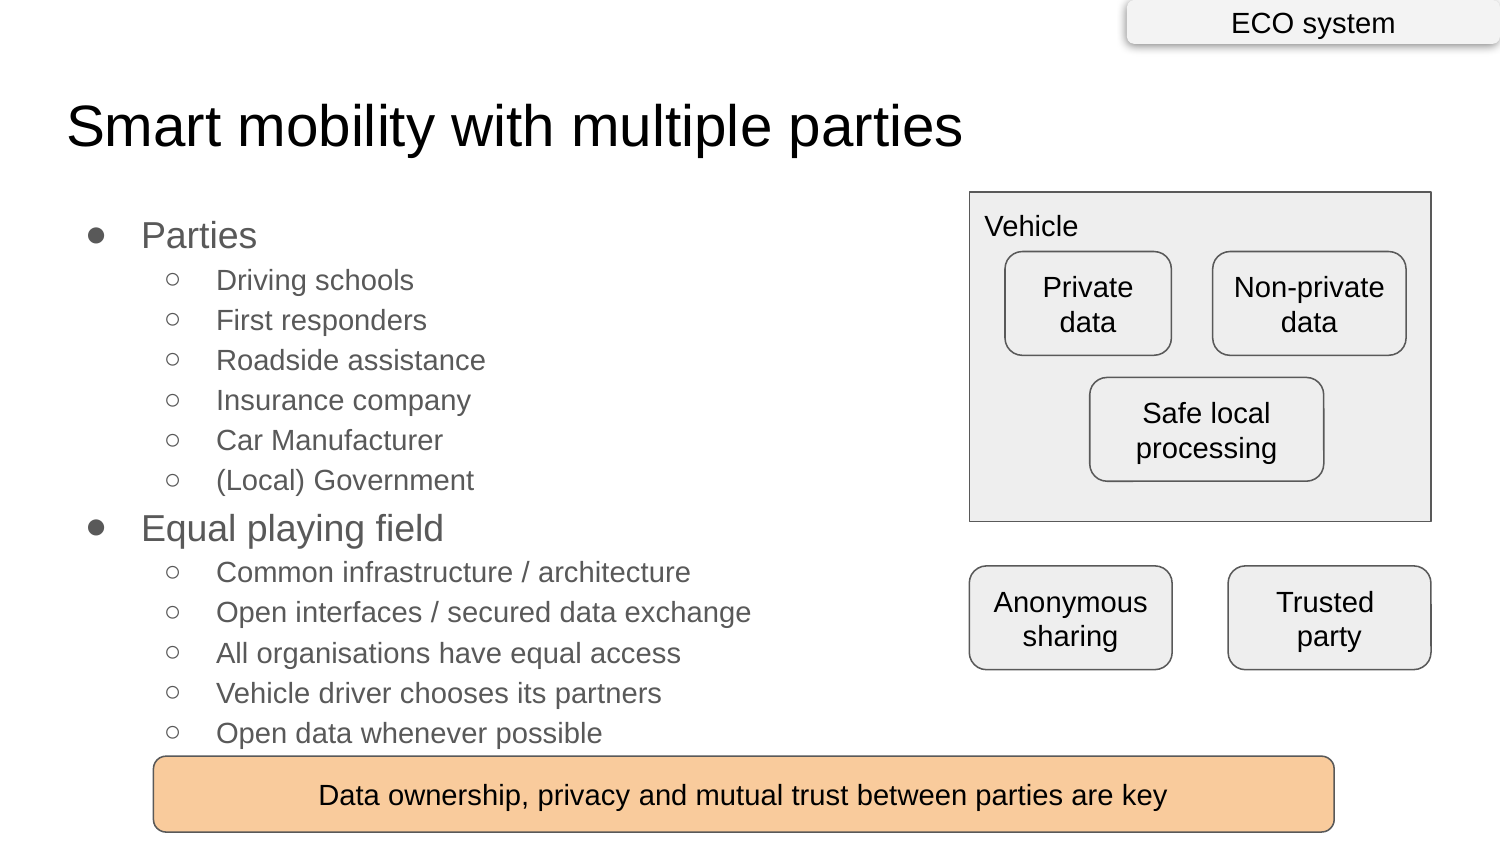

ECO system
# Smart mobility with multiple parties
Parties
Driving schools
First responders
Roadside assistance
Insurance company
Car Manufacturer
(Local) Government
Equal playing field
Common infrastructure / architecture
Open interfaces / secured data exchange
All organisations have equal access
Vehicle driver chooses its partners
Open data whenever possible

Vehicle
Private data
Non-private
data
Safe local processing
Anonymous
sharing
Trusted
party
Data ownership, privacy and mutual trust between parties are key